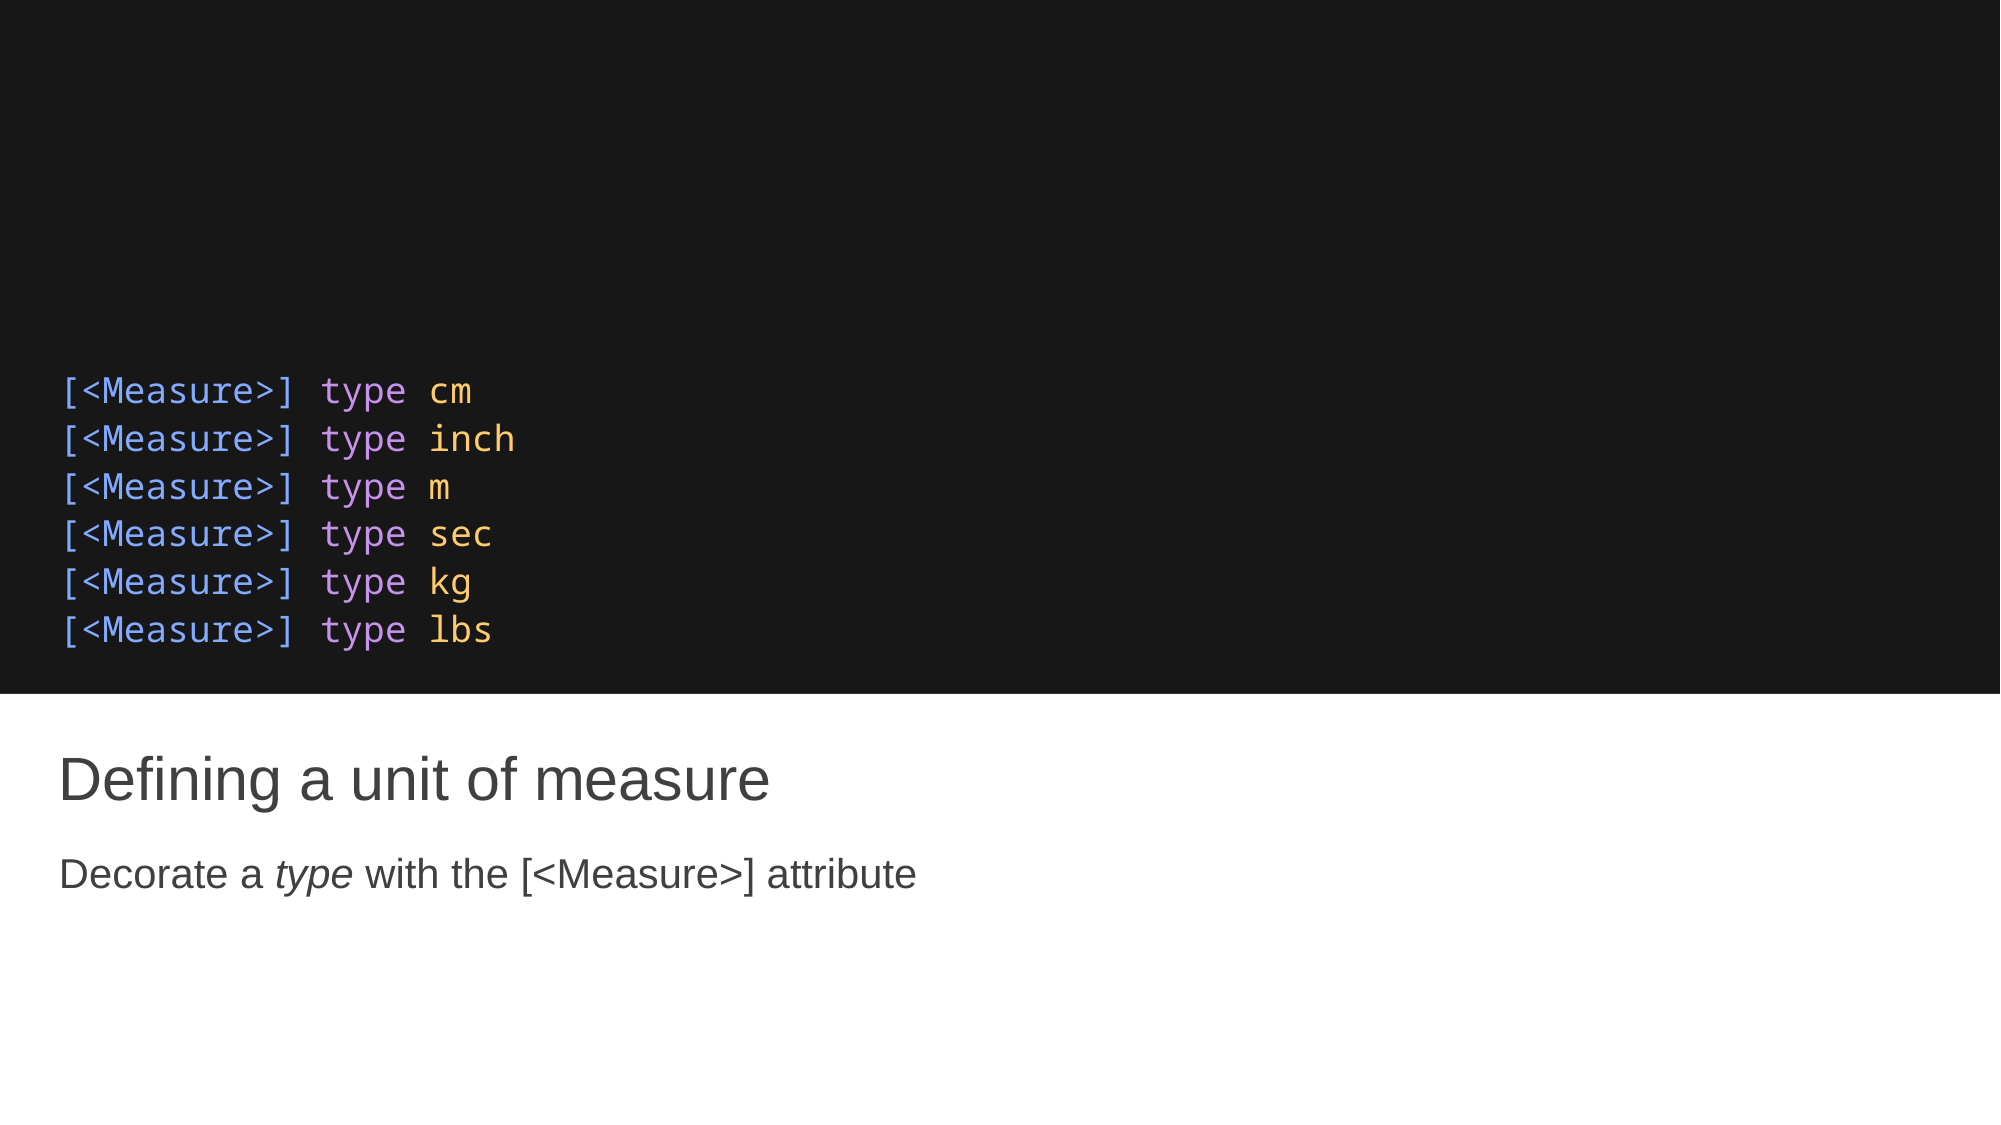

[<Measure>] type cm
[<Measure>] type inch
[<Measure>] type m
[<Measure>] type sec
[<Measure>] type kg
[<Measure>] type lbs
# Defining a unit of measure
Decorate a type with the [<Measure>] attribute